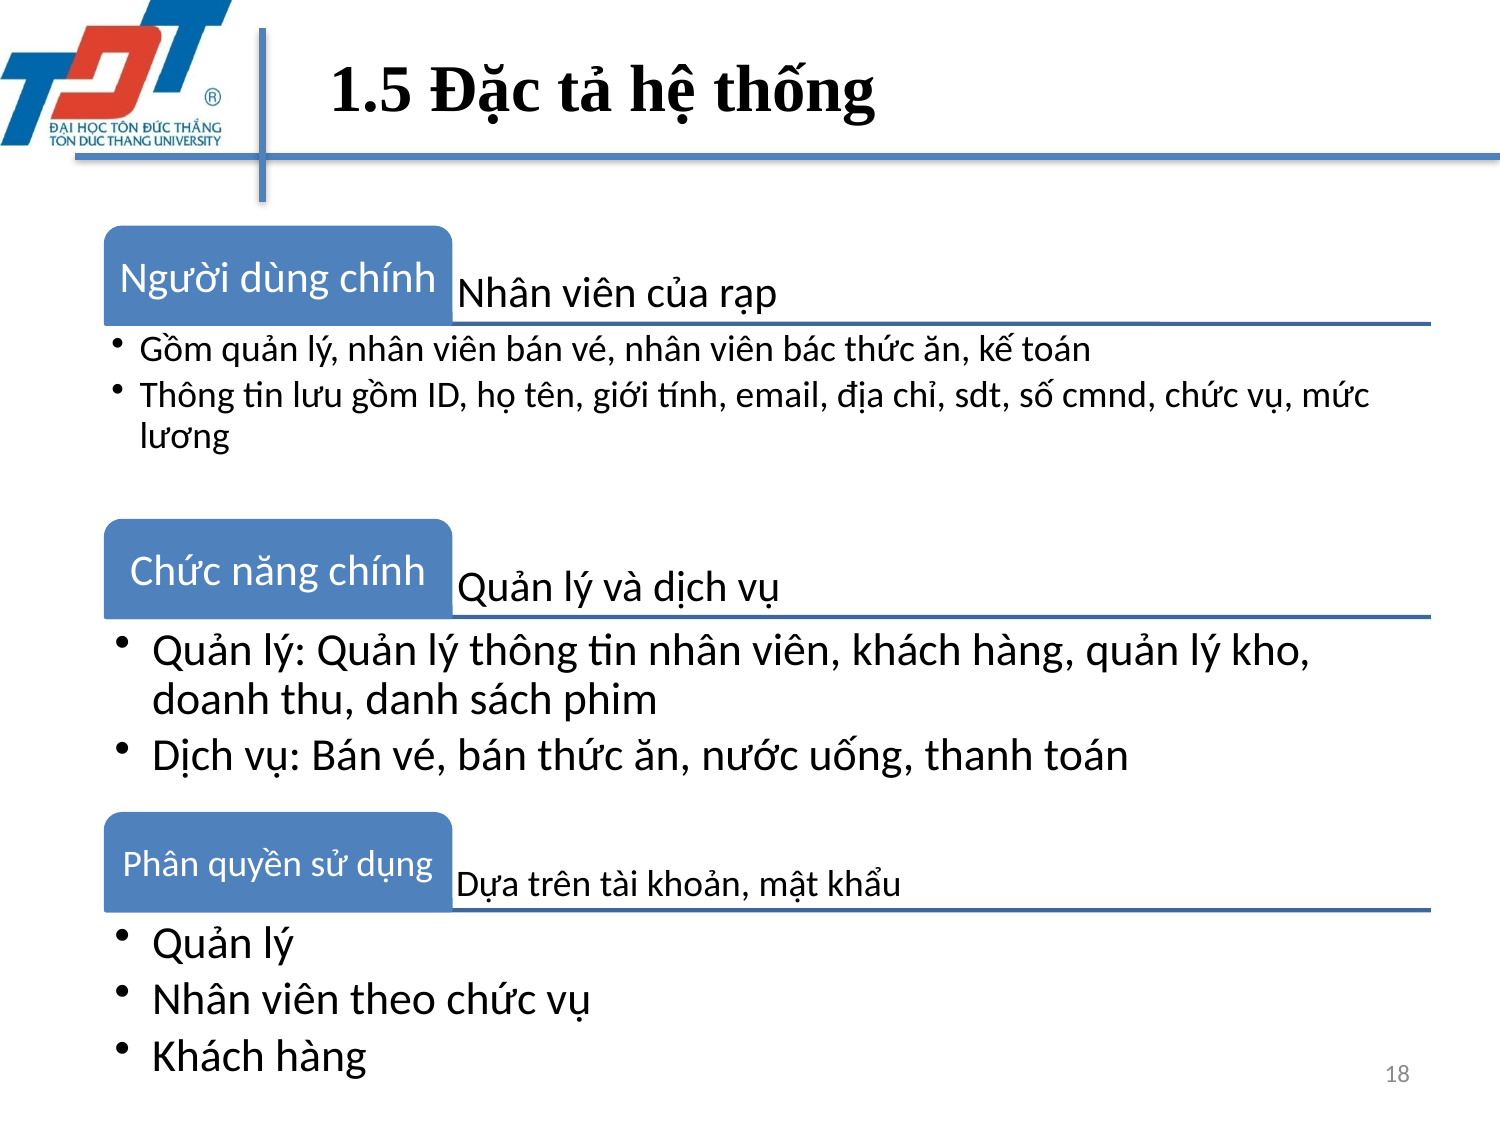

1.5 Đặc tả hệ thống
Nhân viên của rạp
Người dùng chính
Gồm quản lý, nhân viên bán vé, nhân viên bác thức ăn, kế toán
Thông tin lưu gồm ID, họ tên, giới tính, email, địa chỉ, sdt, số cmnd, chức vụ, mức lương
Quản lý và dịch vụ
Chức năng chính
Quản lý: Quản lý thông tin nhân viên, khách hàng, quản lý kho, doanh thu, danh sách phim
Dịch vụ: Bán vé, bán thức ăn, nước uống, thanh toán
Dựa trên tài khoản, mật khẩu
Phân quyền sử dụng
Quản lý
Nhân viên theo chức vụ
Khách hàng
18